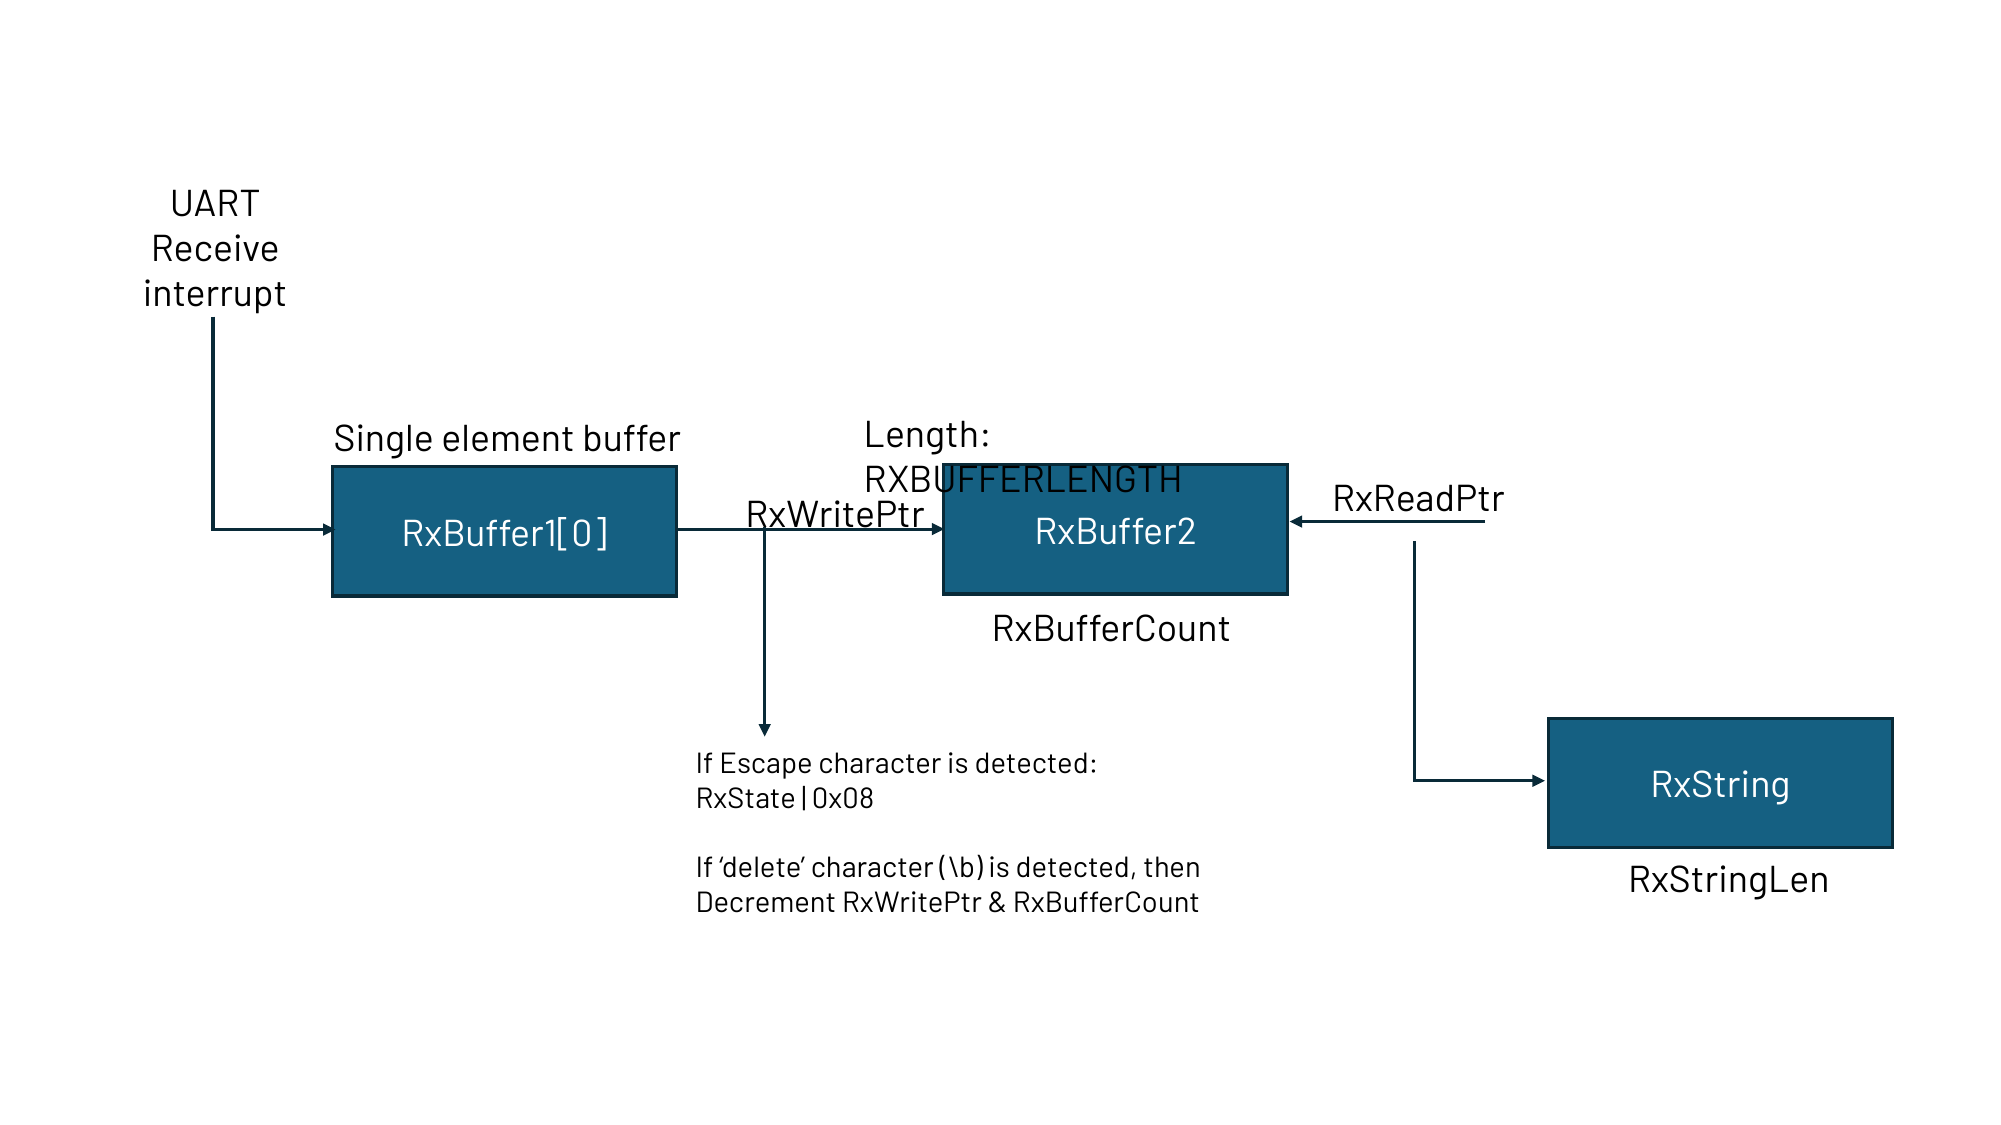

UART Receive interrupt

Length: RXBUFFERLENGTH
Single element buffer
RxBuffer2
RxReadPtr
RxBuffer1[0]
RxWritePtr

RxBufferCount
RxString
If Escape character is detected:
RxState | 0x08

If ‘delete’ character (\b) is detected, then
Decrement RxWritePtr & RxBufferCount
RxStringLen